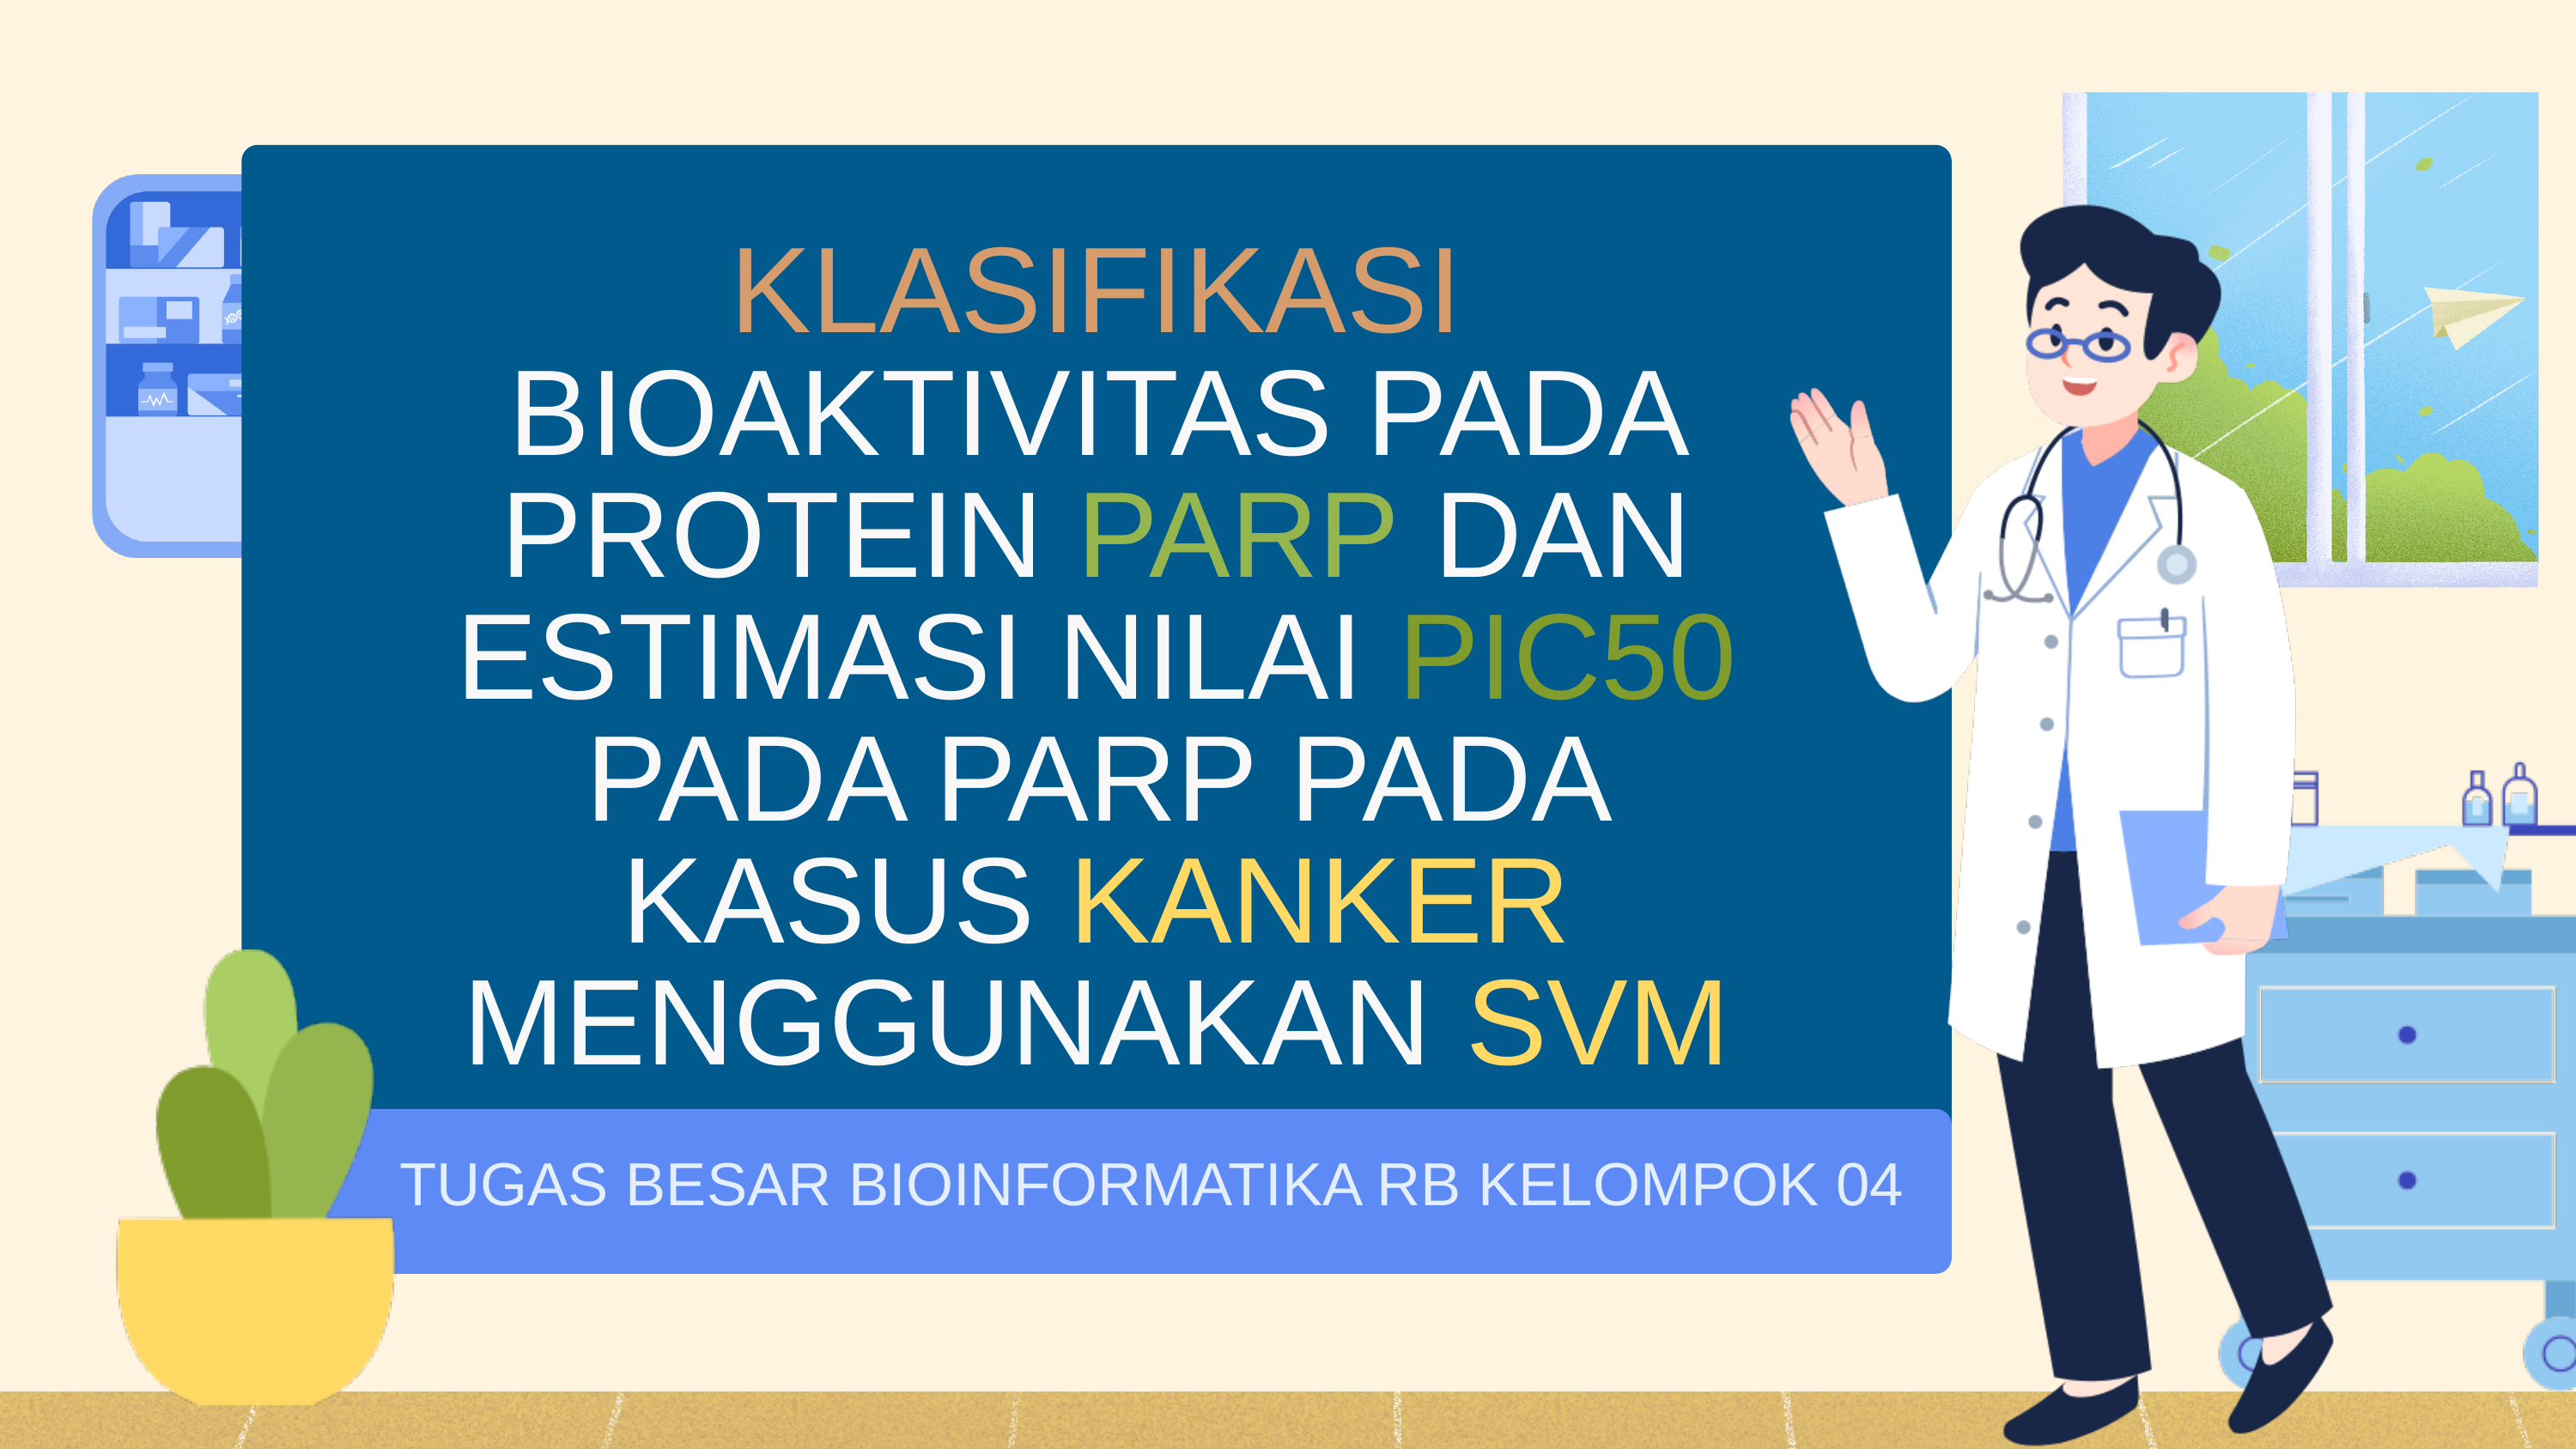

KLASIFIKASI BIOAKTIVITAS PADA PROTEIN PARP DAN ESTIMASI NILAI PIC50 PADA PARP PADA KASUS KANKER MENGGUNAKAN SVM

TUGAS BESAR BIOINFORMATIKA RB KELOMPOK 04